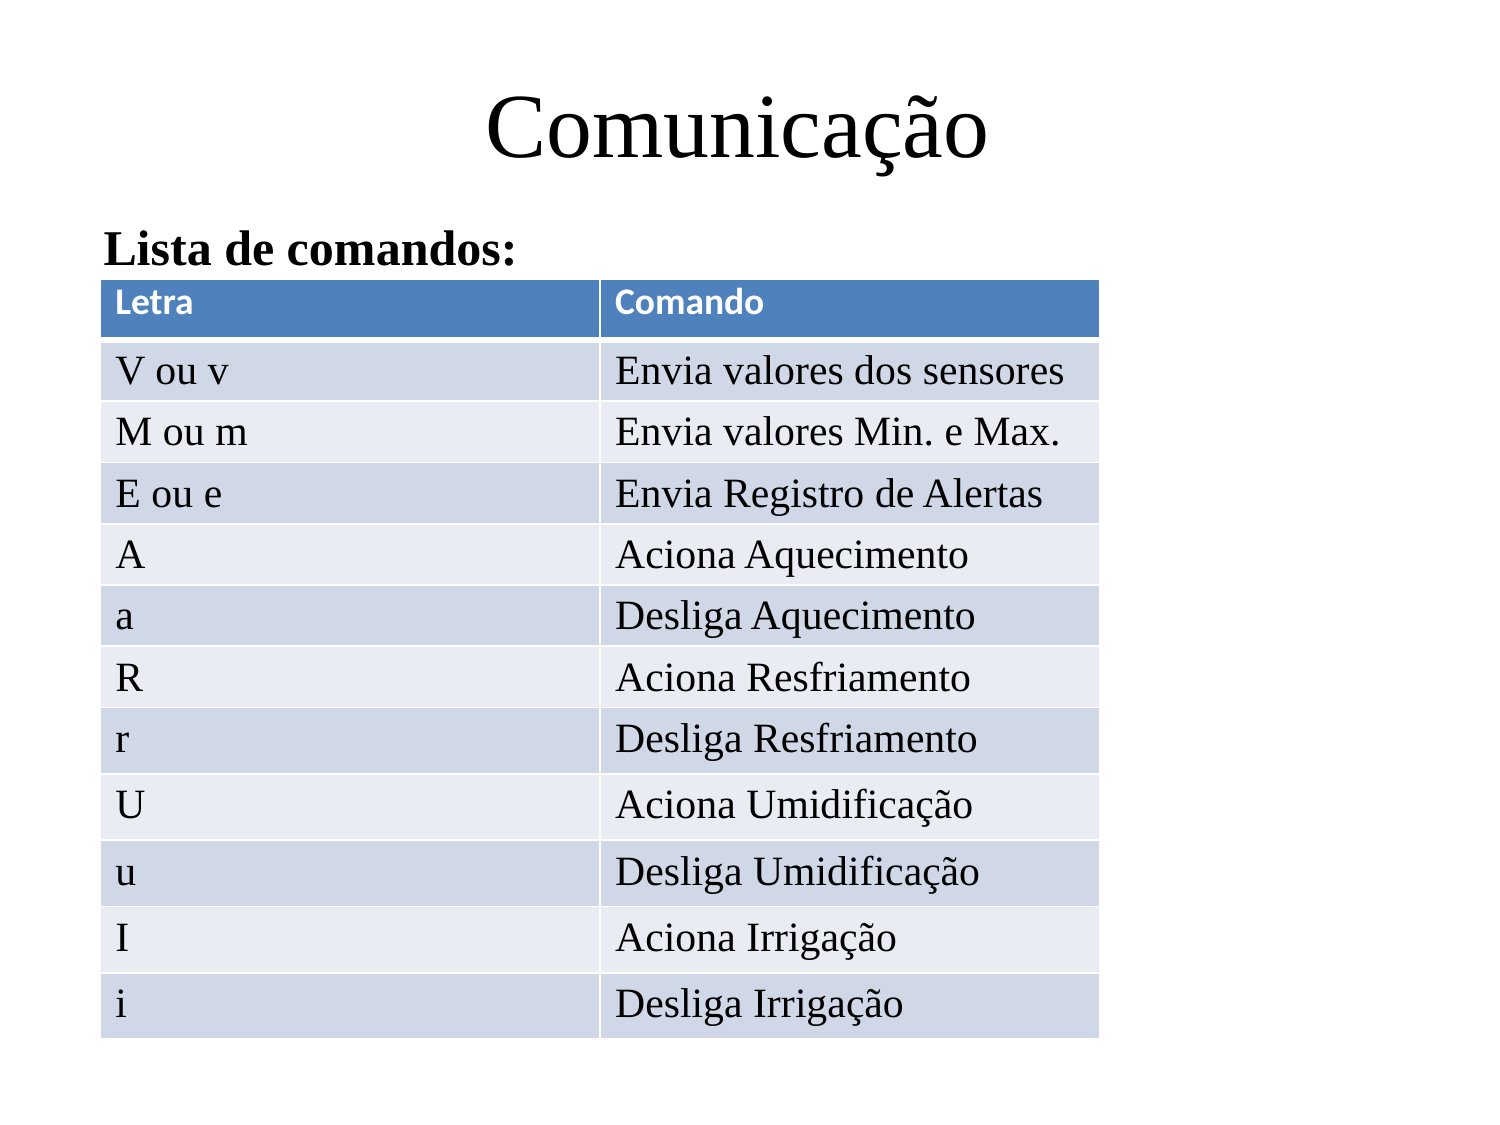

# Comunicação
Lista de comandos:

| Letra | Comando |
| --- | --- |
| V ou v | Envia valores dos sensores |
| M ou m | Envia valores Min. e Max. |
| E ou e | Envia Registro de Alertas |
| A | Aciona Aquecimento |
| a | Desliga Aquecimento |
| R | Aciona Resfriamento |
| r | Desliga Resfriamento |
| U | Aciona Umidificação |
| u | Desliga Umidificação |
| I | Aciona Irrigação |
| i | Desliga Irrigação |